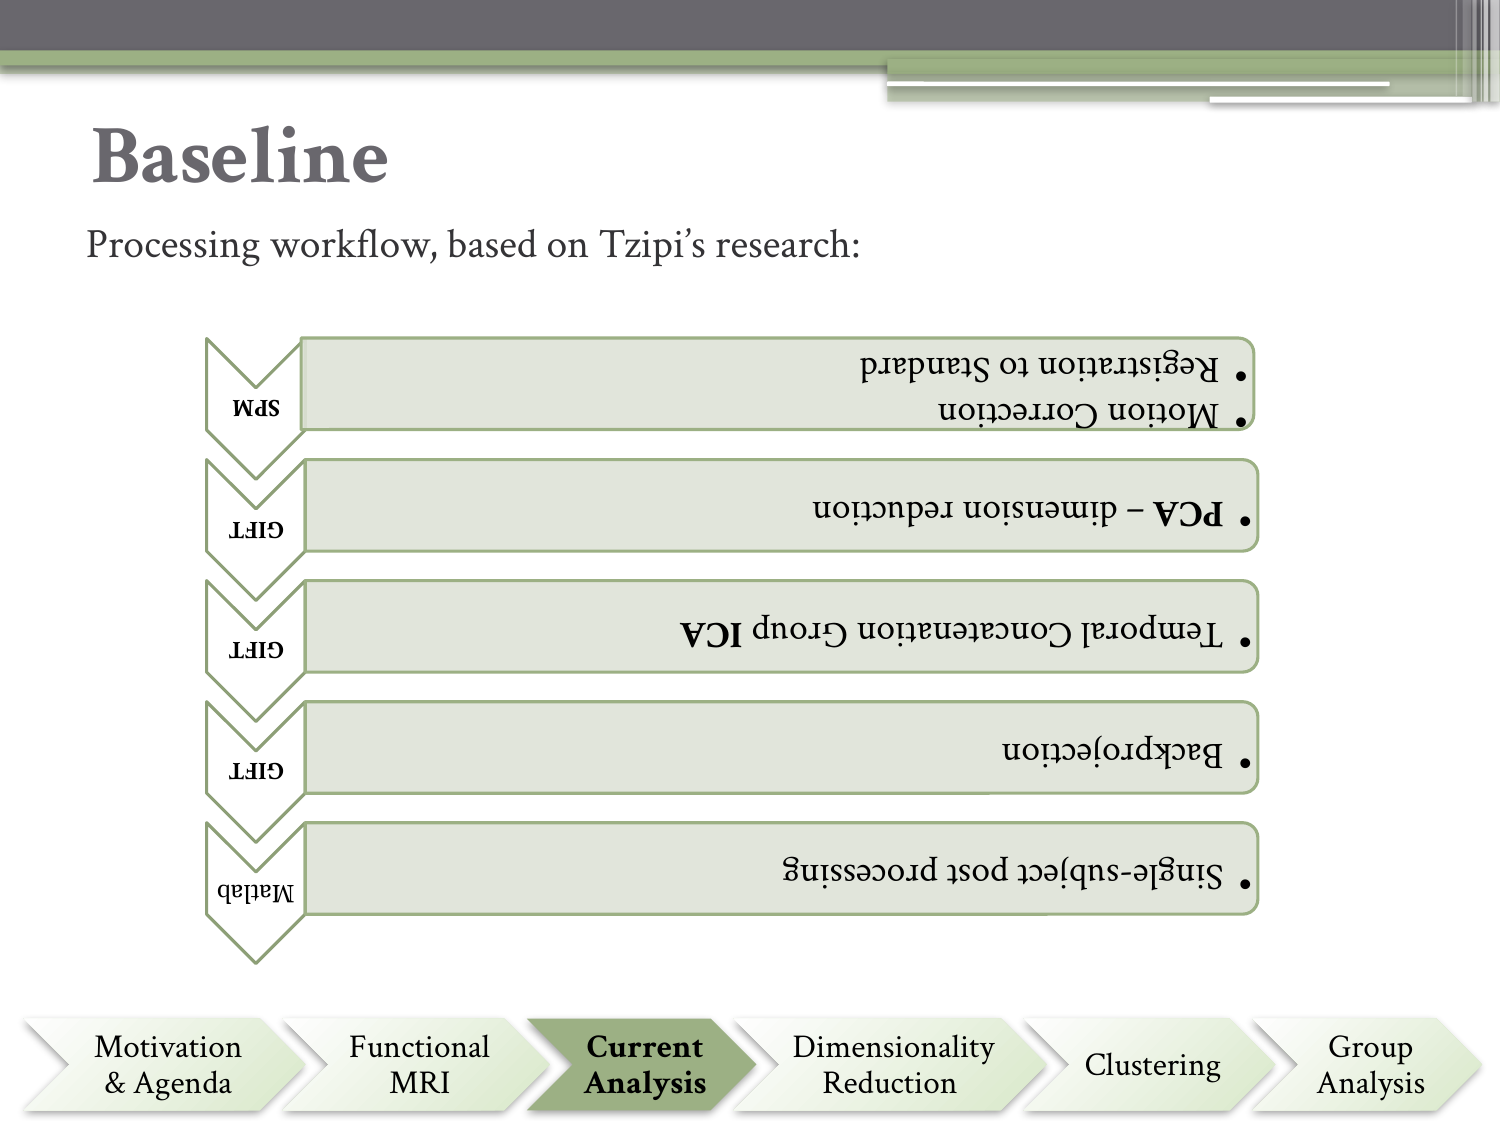

# Baseline
Processing workflow, based on Tzipi’s research:
SPM
Motion Correction
Registration to Standard
GIFT
PCA – dimension reduction
GIFT
Temporal Concatenation Group ICA
GIFT
Backprojection
Matlab
Single-subject post processing
Motivation & Agenda
Functional MRI
Current Analysis
Dimensionality Reduction
Clustering
Group Analysis